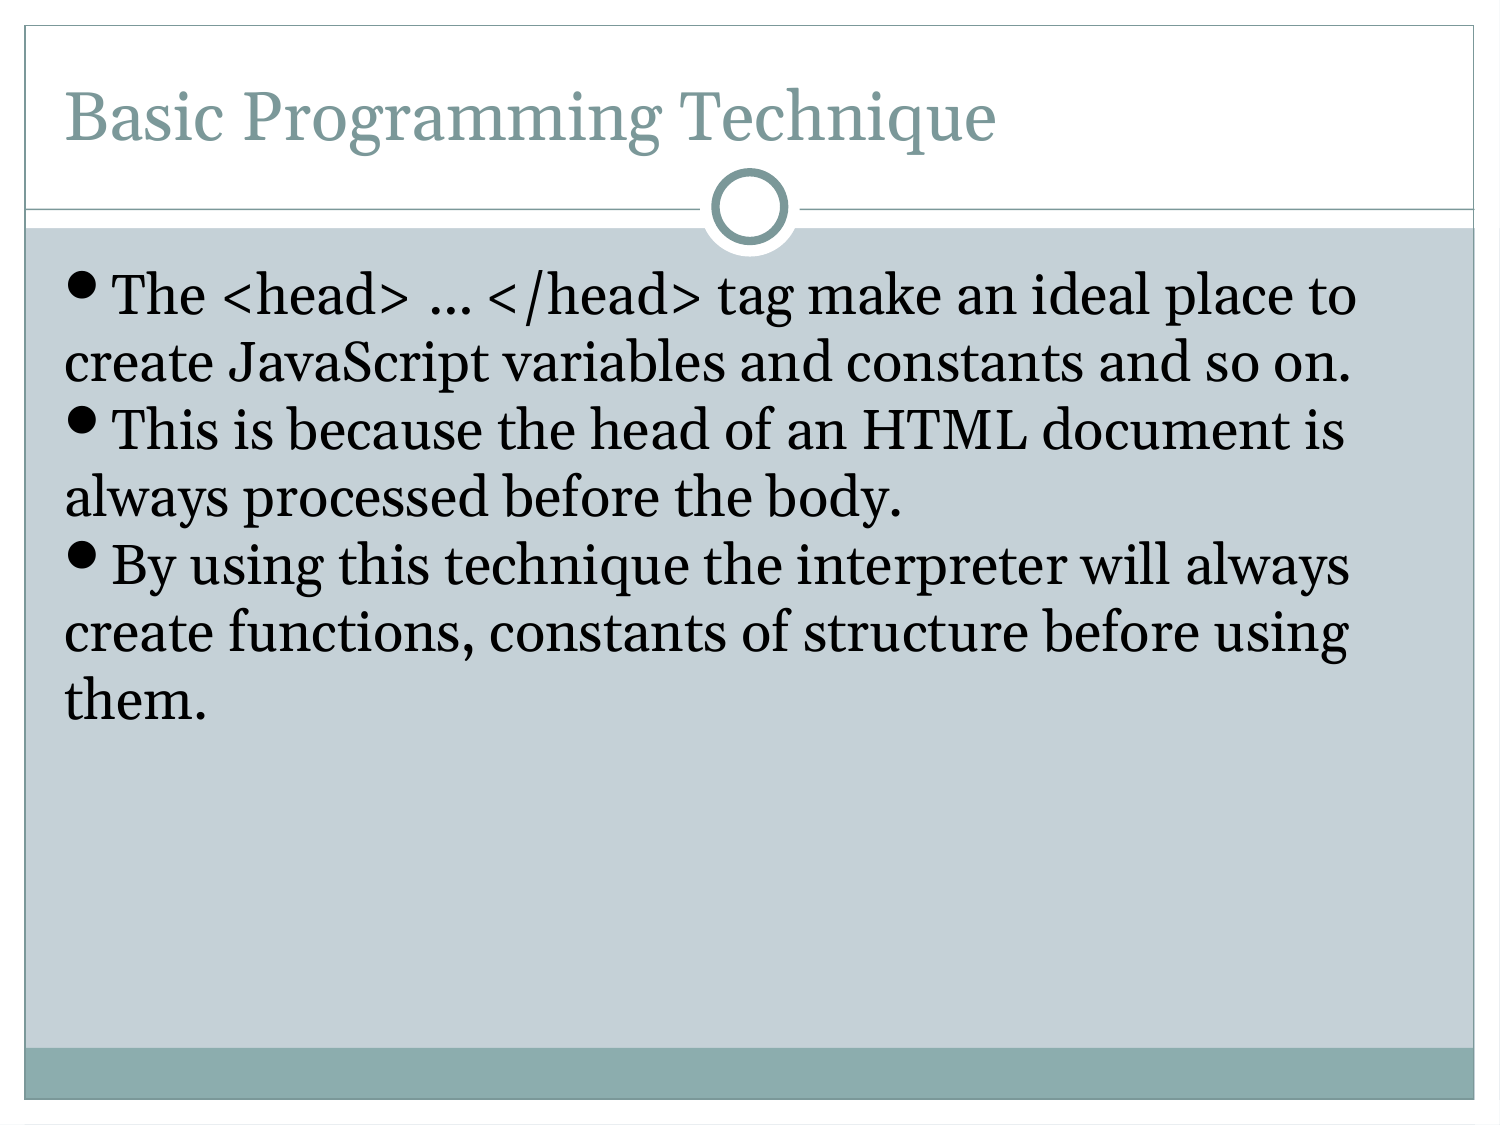

Basic Programming Technique
The <head> … </head> tag make an ideal place to create JavaScript variables and constants and so on.
This is because the head of an HTML document is always processed before the body.
By using this technique the interpreter will always create functions, constants of structure before using them.